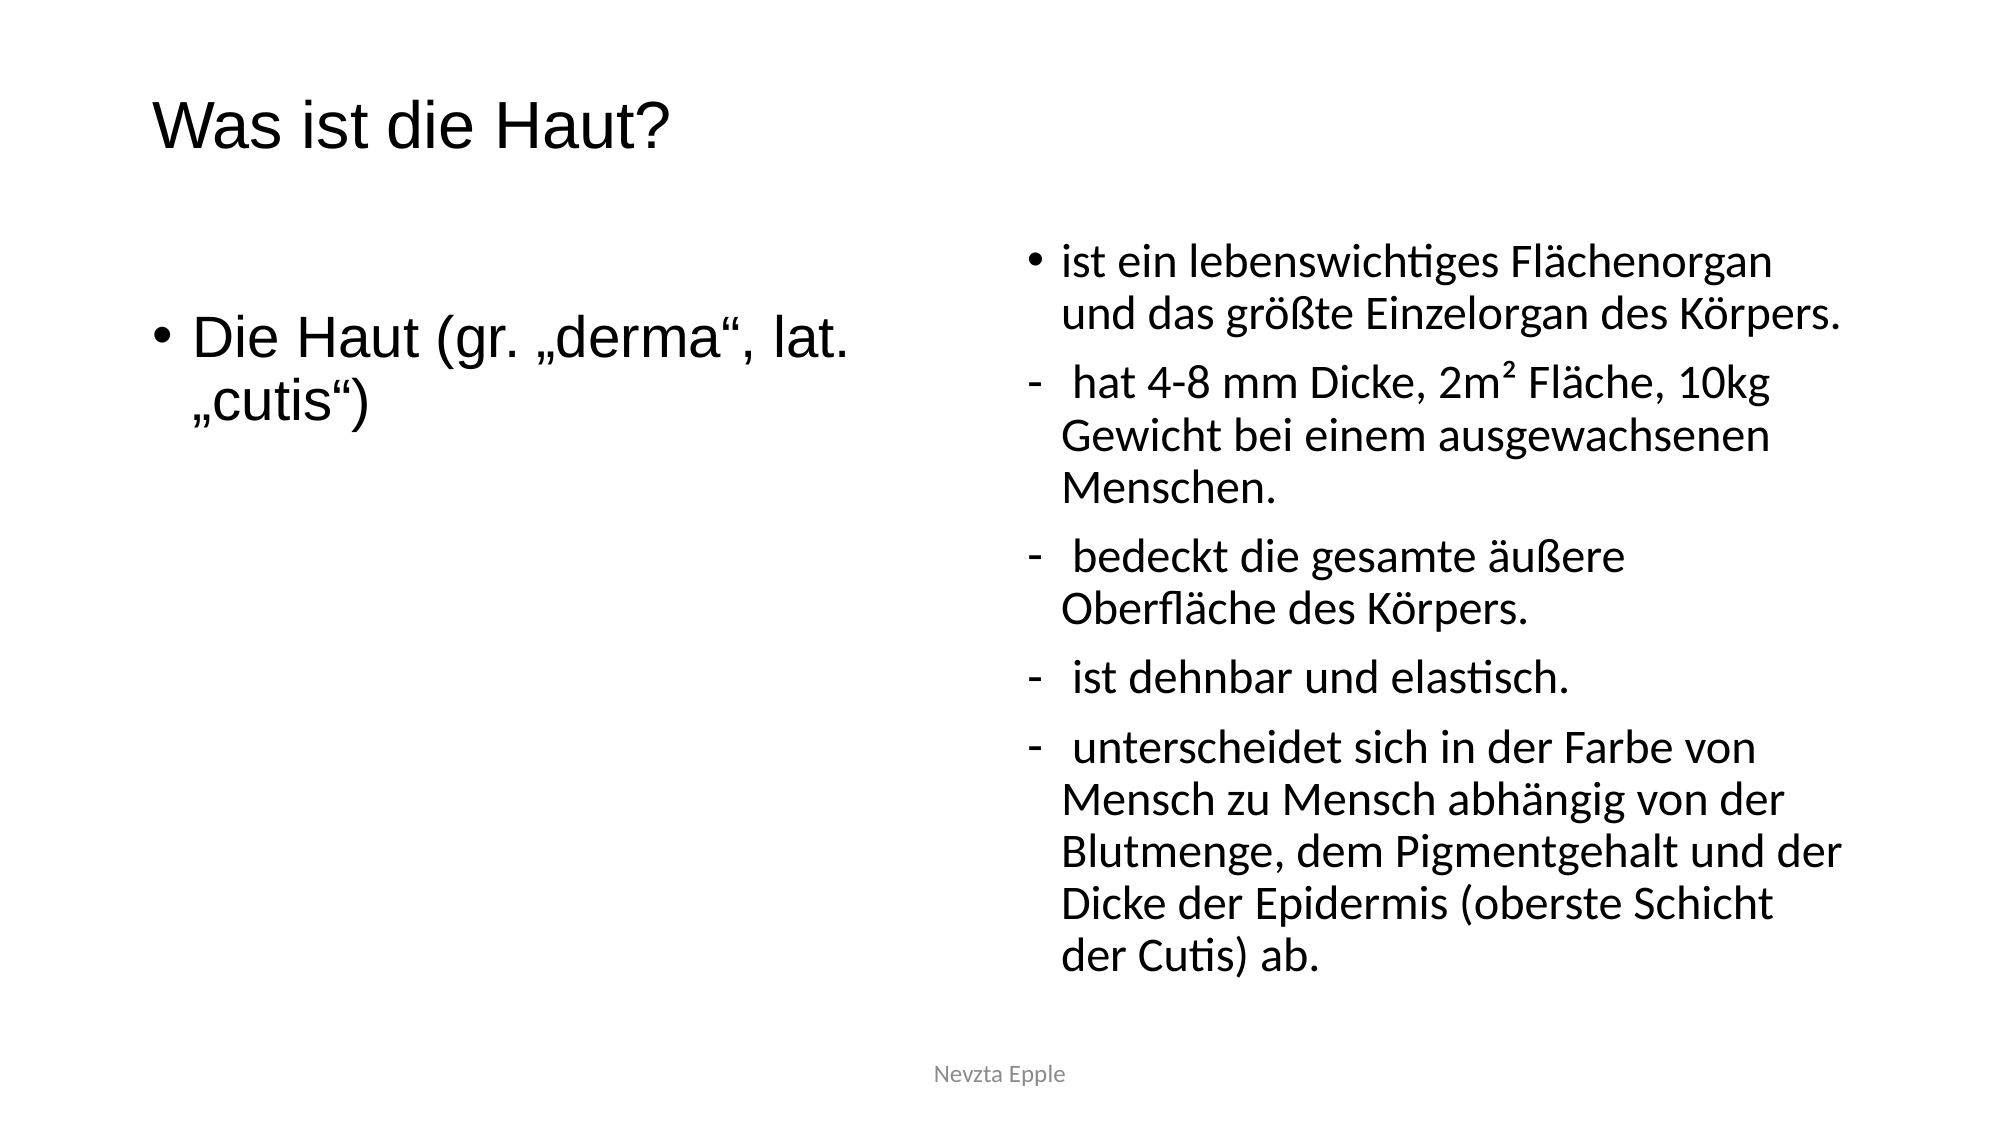

# Was ist die Haut?
ist ein lebenswichtiges Flächenorgan und das größte Einzelorgan des Körpers.
 hat 4-8 mm Dicke, 2m² Fläche, 10kg Gewicht bei einem ausgewachsenen Menschen.
 bedeckt die gesamte äußere Oberfläche des Körpers.
 ist dehnbar und elastisch.
 unterscheidet sich in der Farbe von Mensch zu Mensch abhängig von der Blutmenge, dem Pigmentgehalt und der Dicke der Epidermis (oberste Schicht der Cutis) ab.

Die Haut (gr. „derma“, lat. „cutis“)

Nevzta Epple